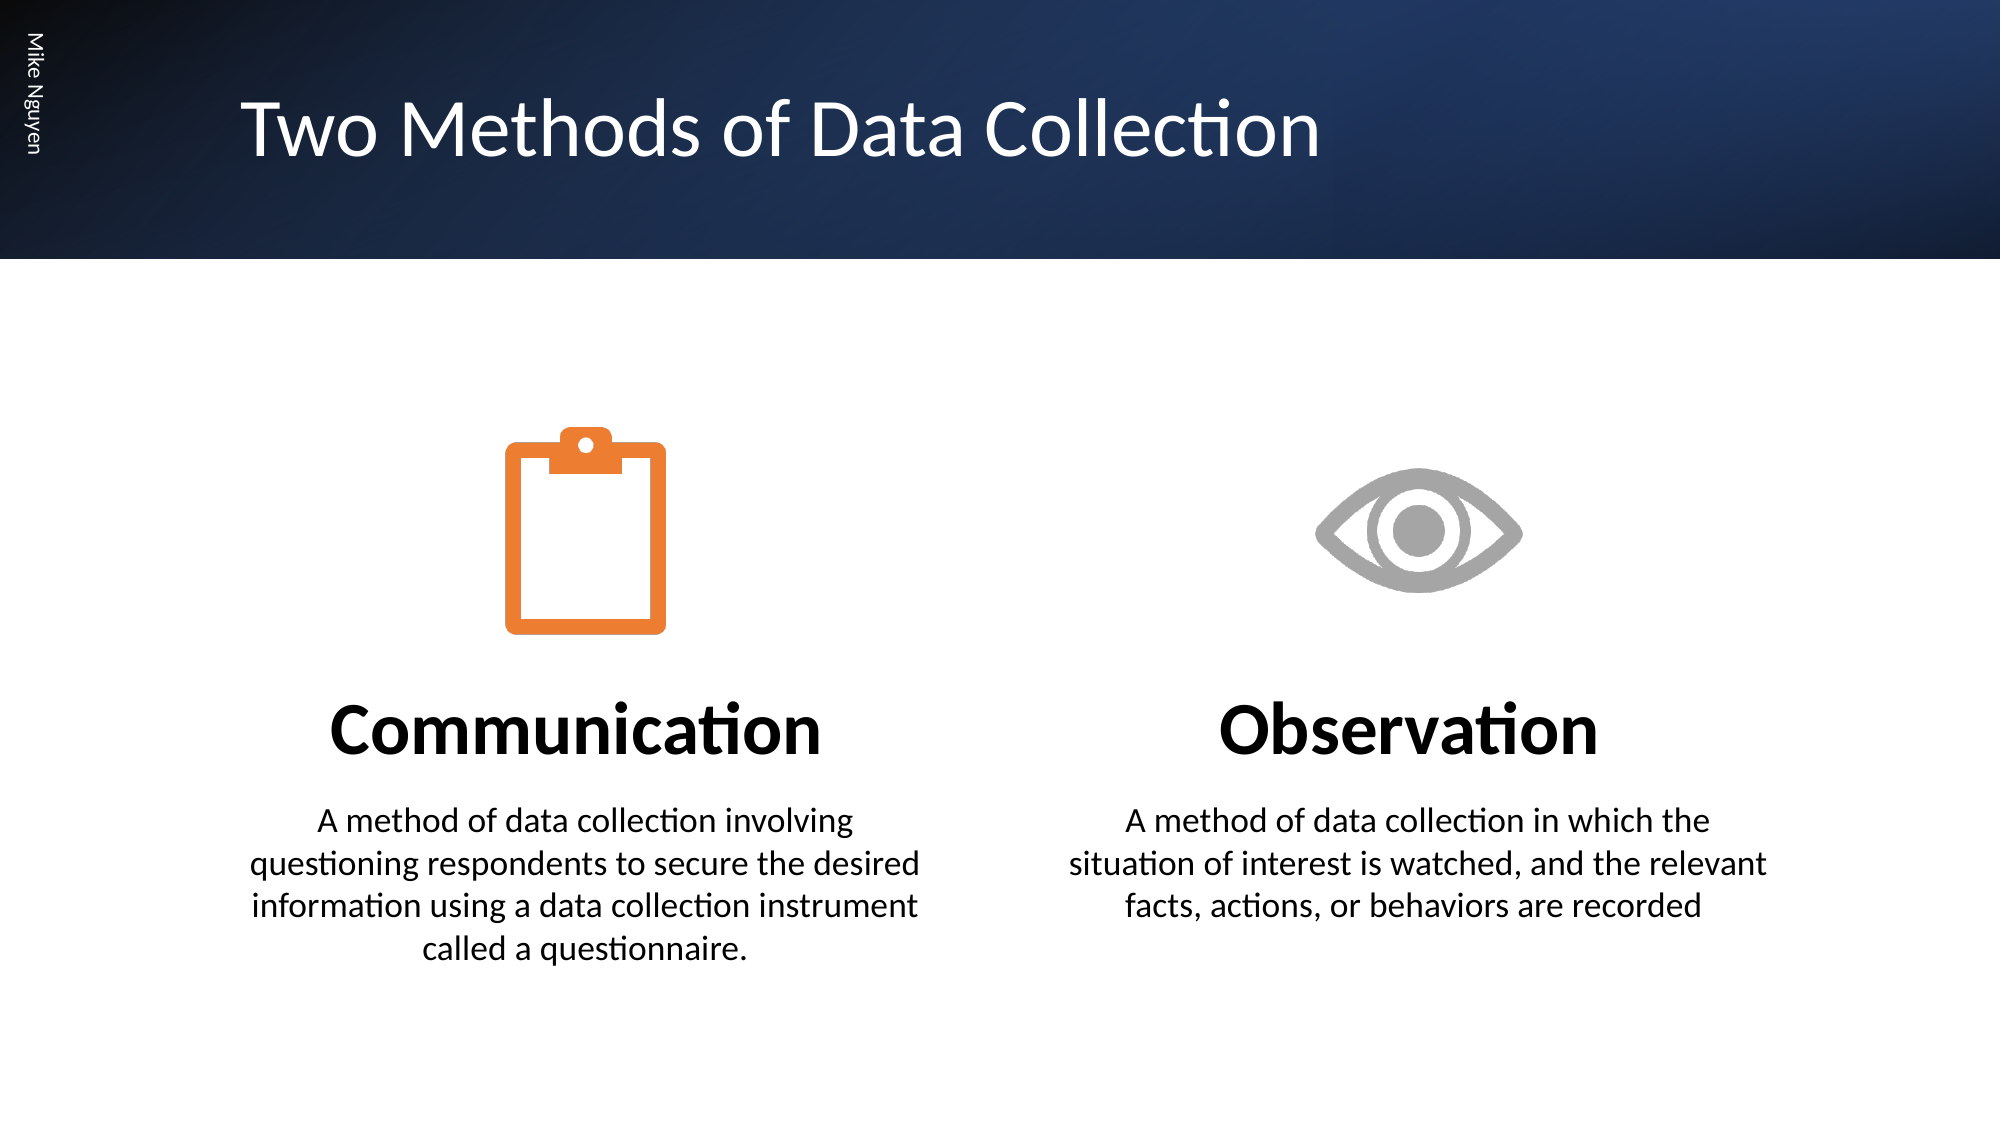

# Two Methods of Data Collection
Mike Nguyen
Communication
A method of data collection involving questioning respondents to secure the desired information using a data collection instrument called a questionnaire.
Observation
A method of data collection in which the situation of interest is watched, and the relevant facts, actions, or behaviors are recorded